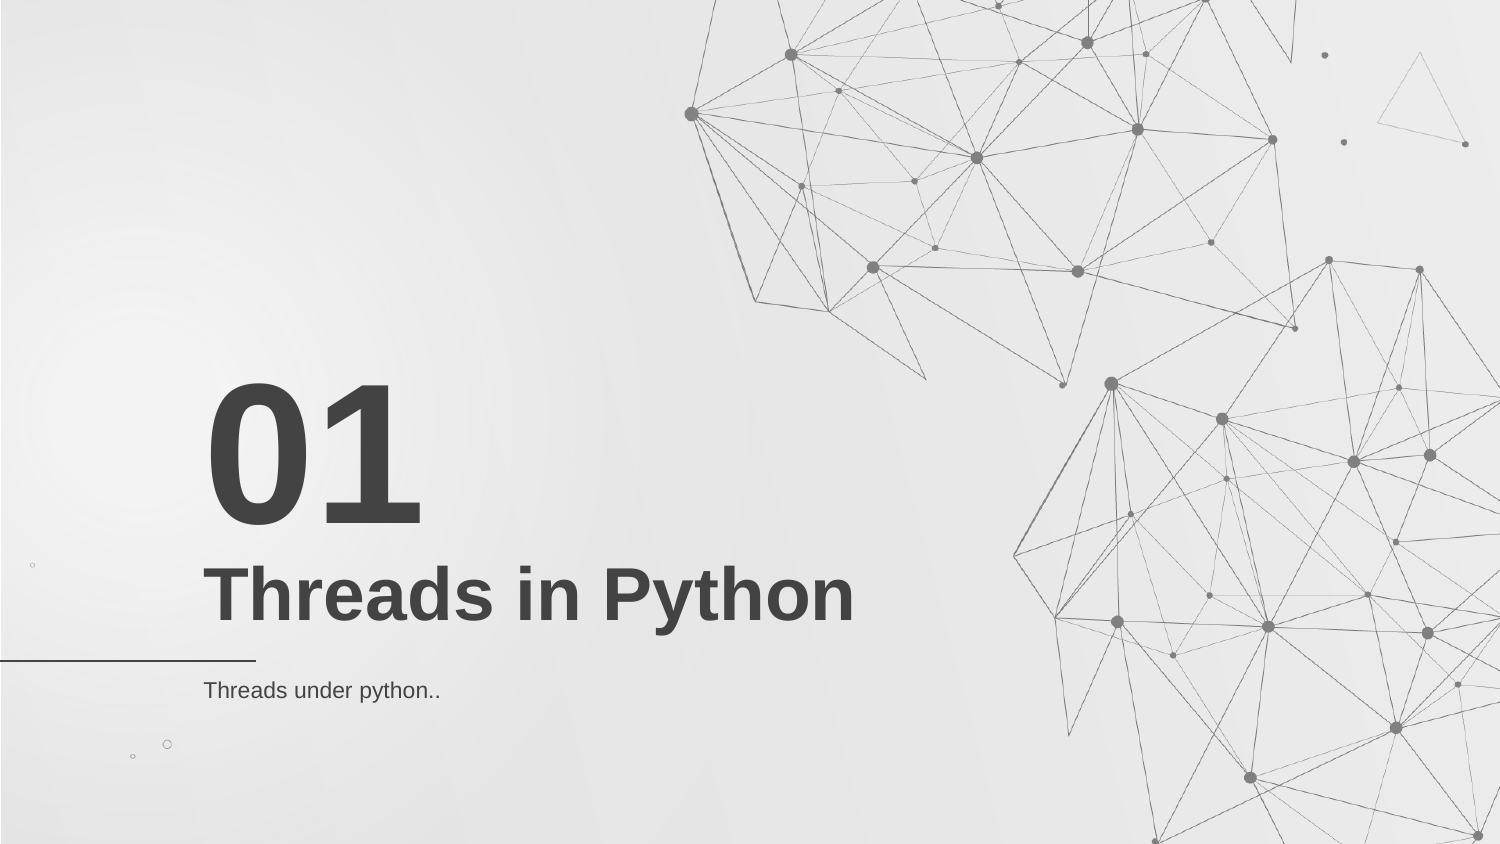

01
# Threads in Python
Threads under python..